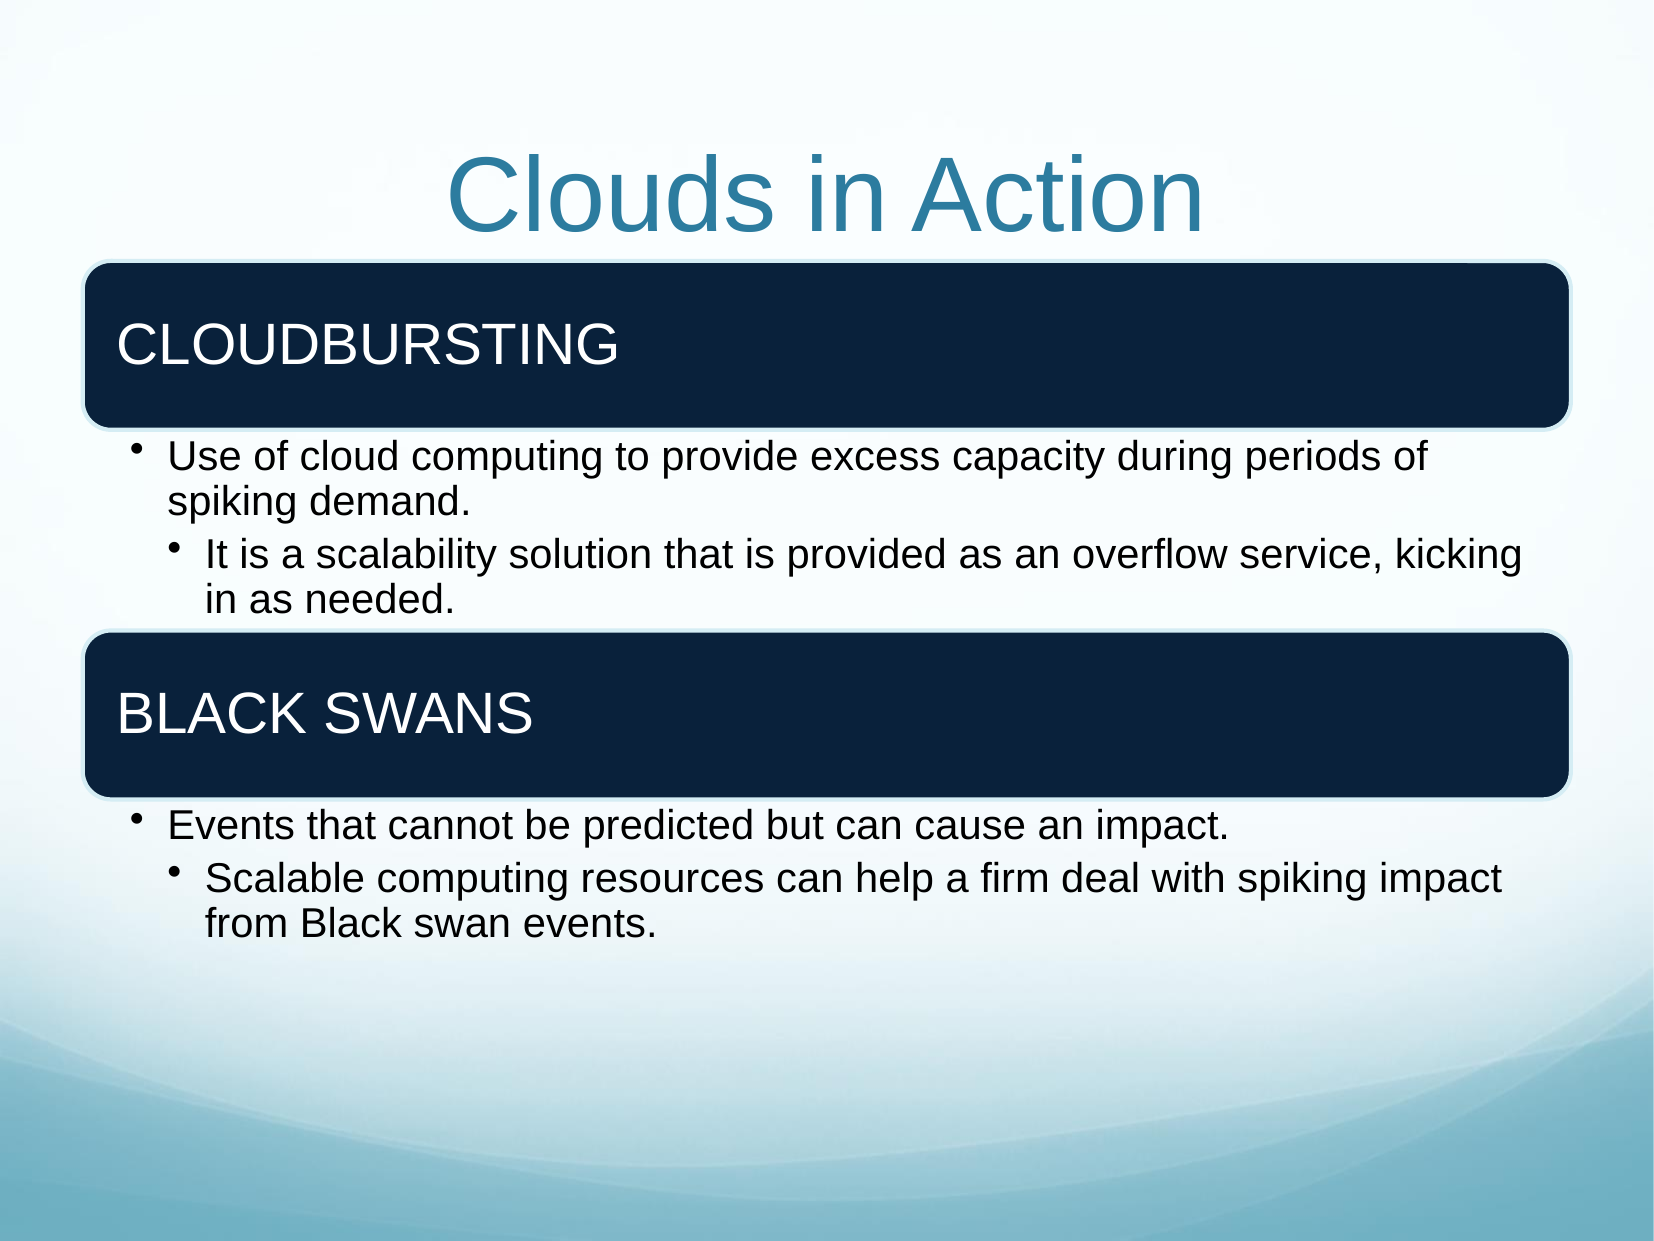

# Clouds in Action
CLOUDBURSTING
Use of cloud computing to provide excess capacity during periods of spiking demand.
It is a scalability solution that is provided as an overflow service, kicking in as needed.
BLACK SWANS
Events that cannot be predicted but can cause an impact.
Scalable computing resources can help a firm deal with spiking impact from Black swan events.